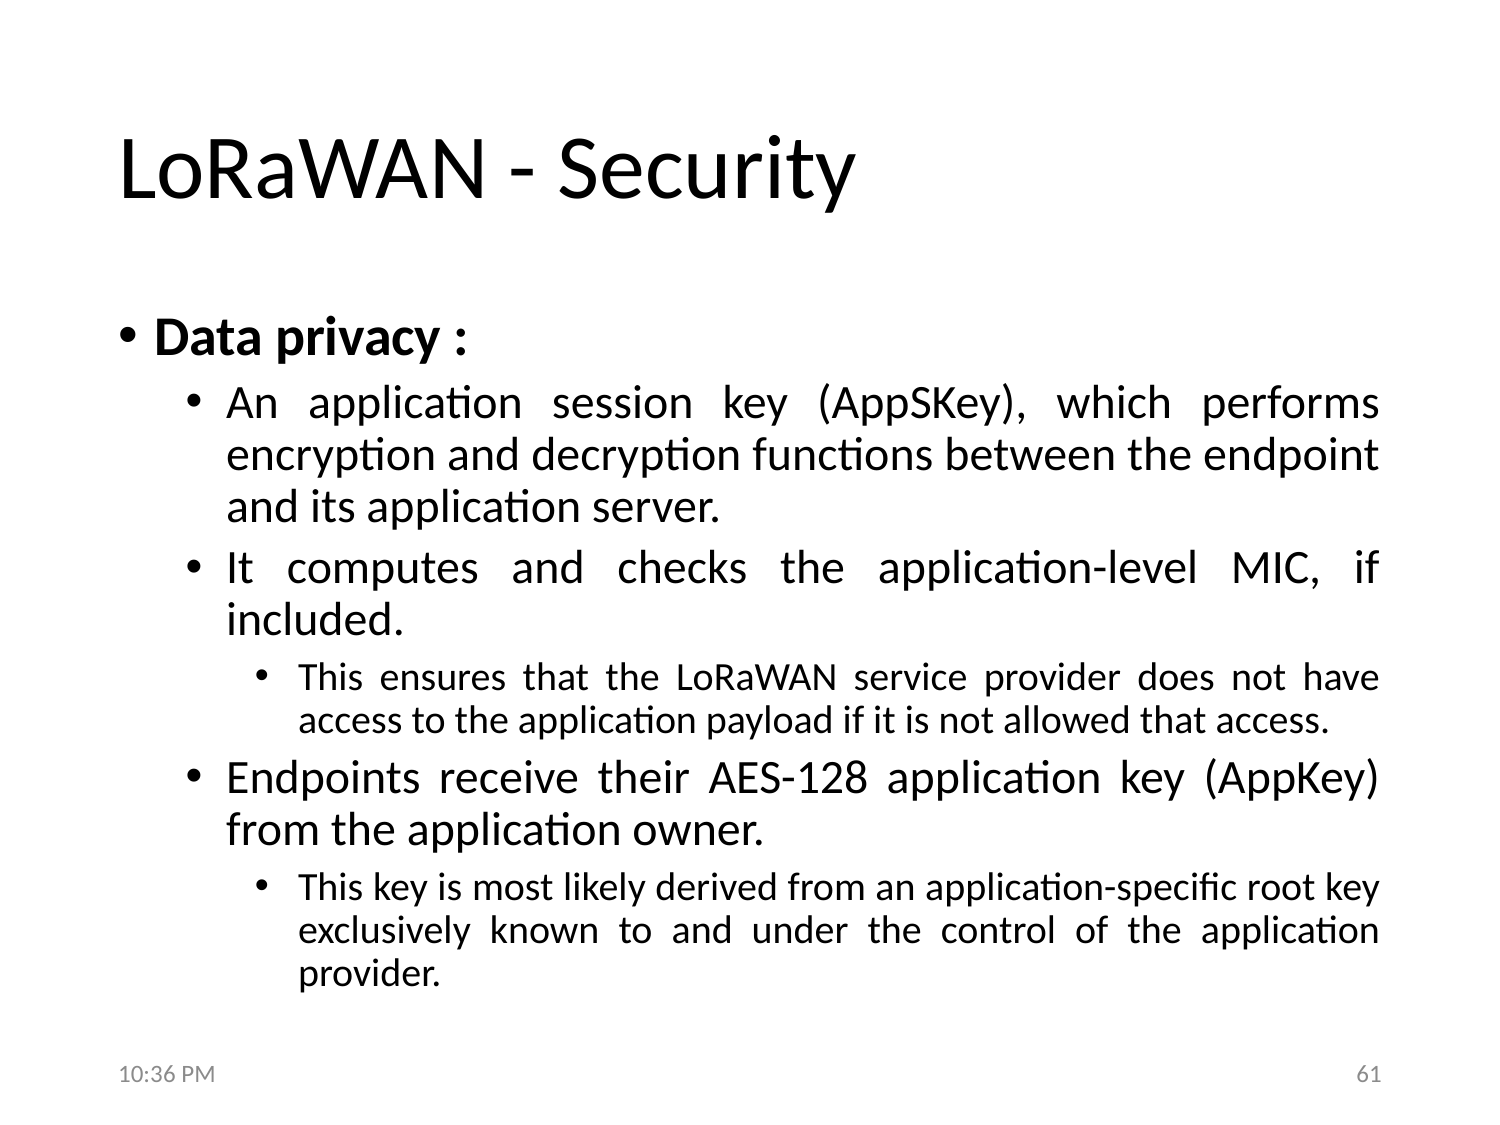

# LoRaWAN - Security
Data privacy :
An application session key (AppSKey), which performs encryption and decryption functions between the endpoint and its application server.
It computes and checks the application-level MIC, if included.
This ensures that the LoRaWAN service provider does not have access to the application payload if it is not allowed that access.
Endpoints receive their AES-128 application key (AppKey) from the application owner.
This key is most likely derived from an application-specific root key exclusively known to and under the control of the application provider.
10:36 PM
61